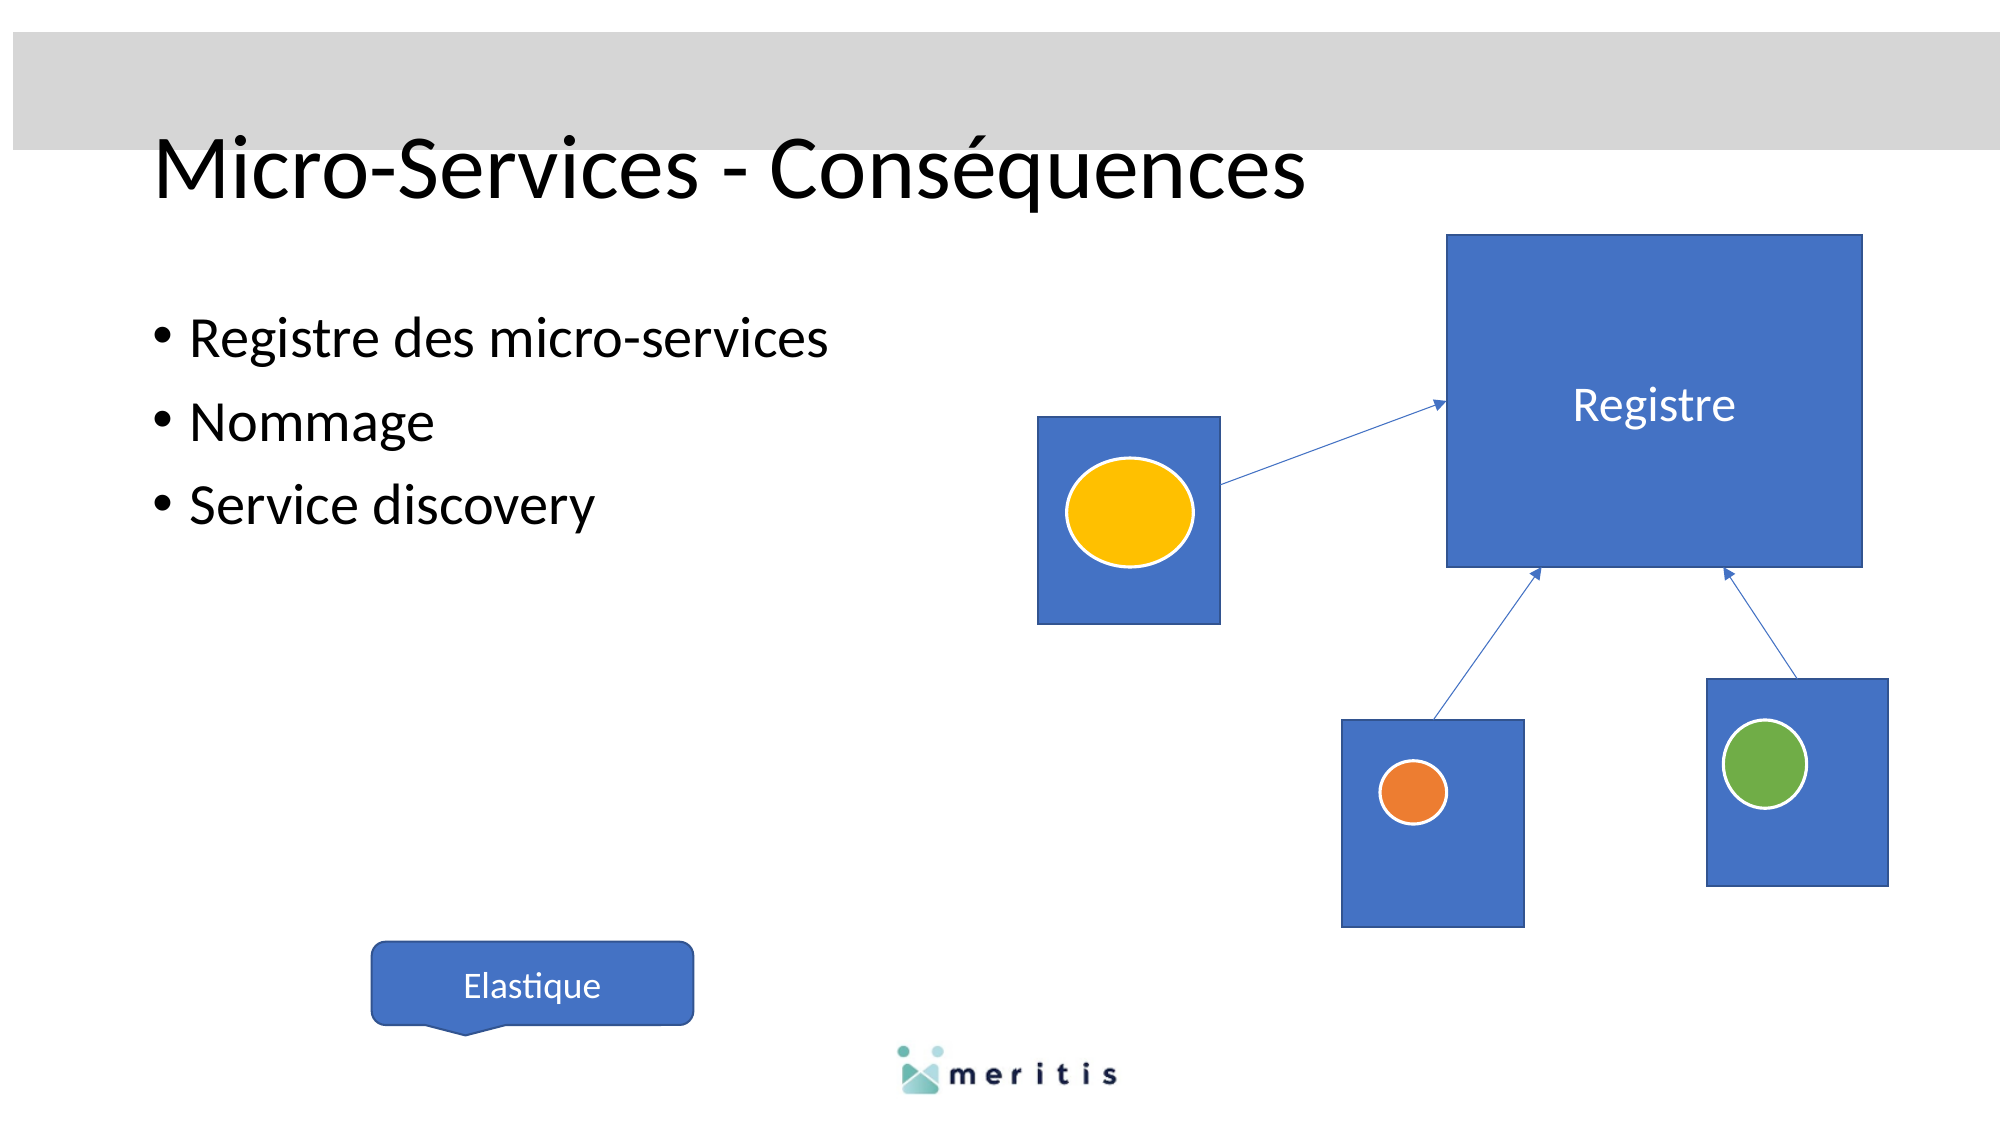

# Micro-Services - Conséquences
Registre
Registre des micro-services
Nommage
Service discovery

Elastique